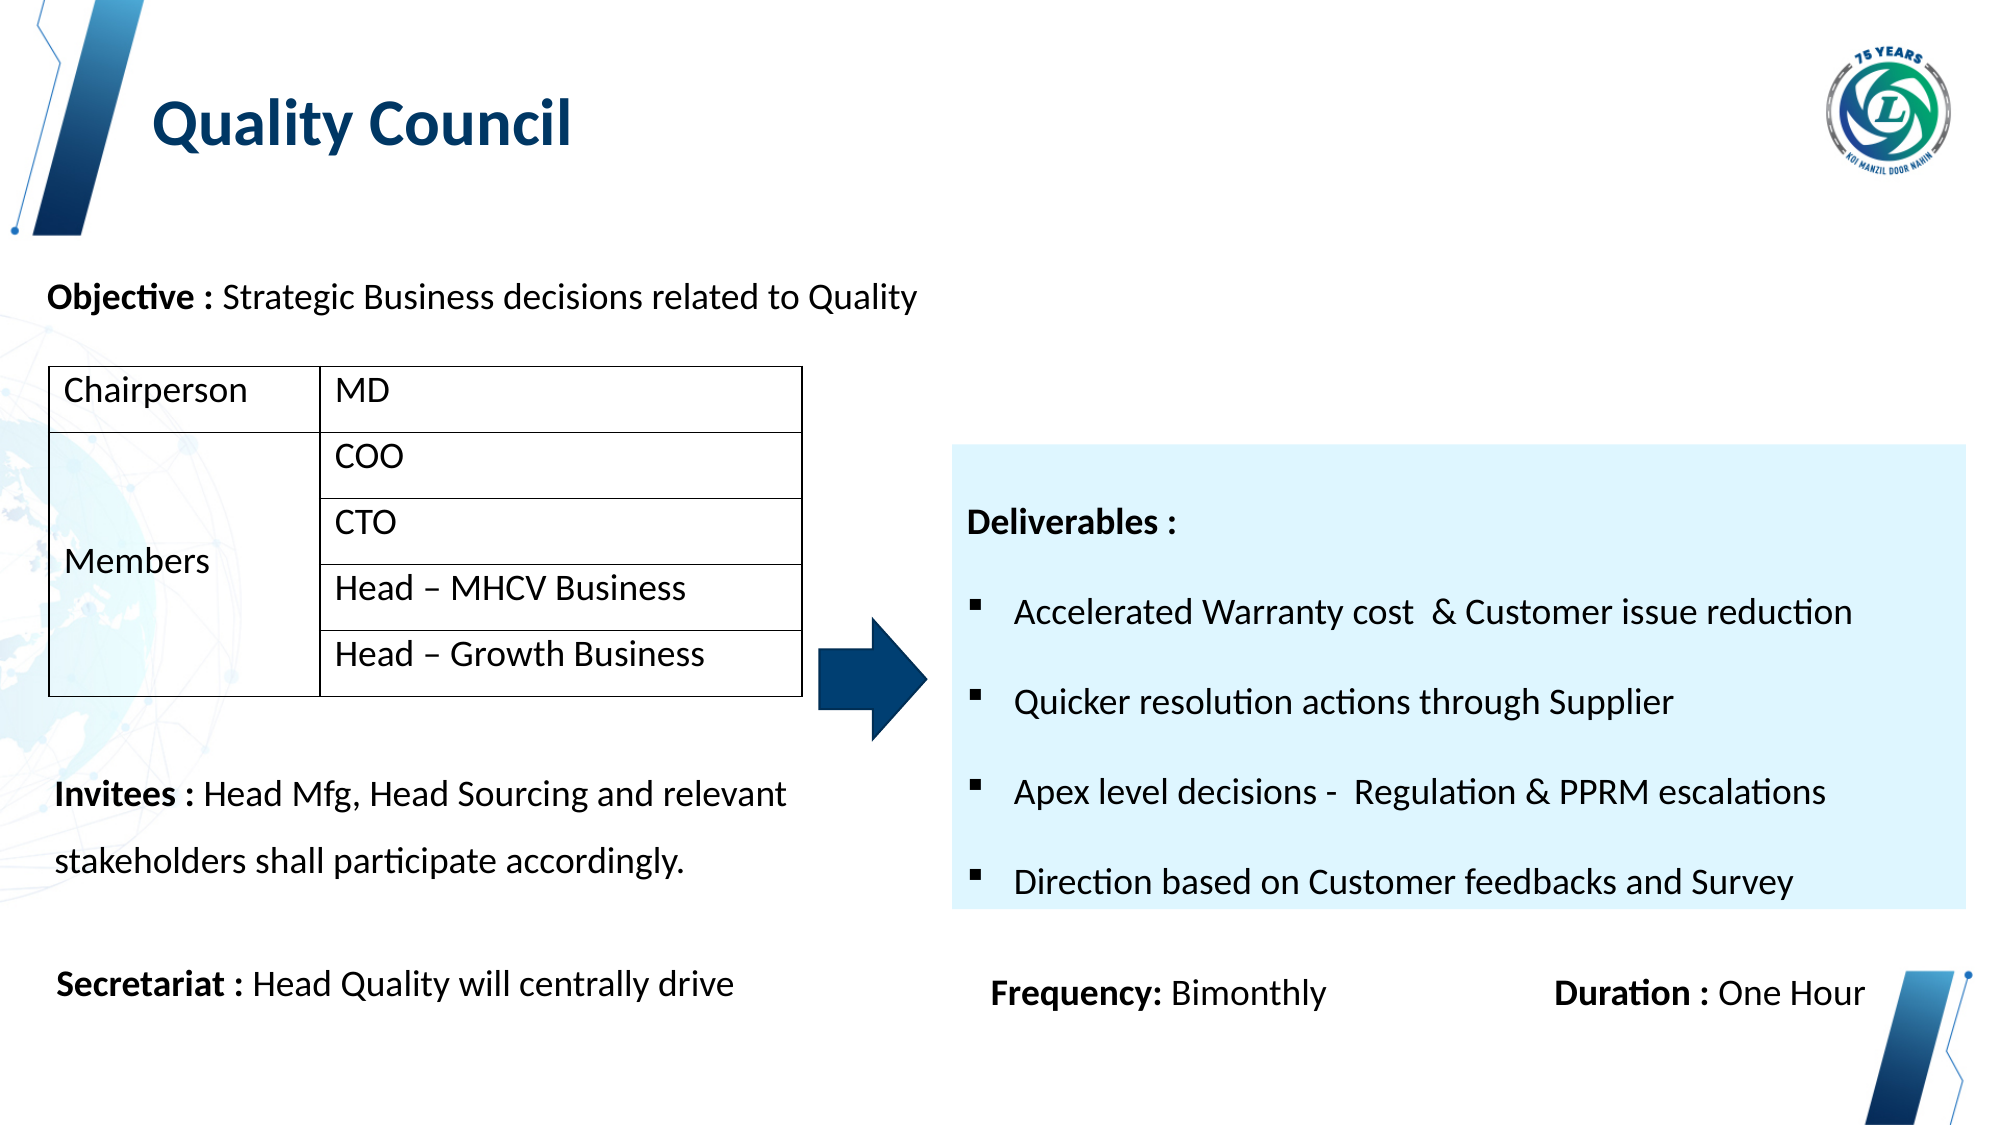

# Quality Council
Objective : Strategic Business decisions related to Quality
| Chairperson | MD |
| --- | --- |
| Members | COO |
|  | CTO |
|  | Head – MHCV Business |
|  | Head – Growth Business |
Deliverables :
Accelerated Warranty cost  & Customer issue reduction
Quicker resolution actions through Supplier
Apex level decisions -  Regulation & PPRM escalations
Direction based on Customer feedbacks and Survey

Invitees : Head Mfg, Head Sourcing and relevant stakeholders shall participate accordingly.
Secretariat : Head Quality will centrally drive
Frequency: Bimonthly
Duration : One Hour